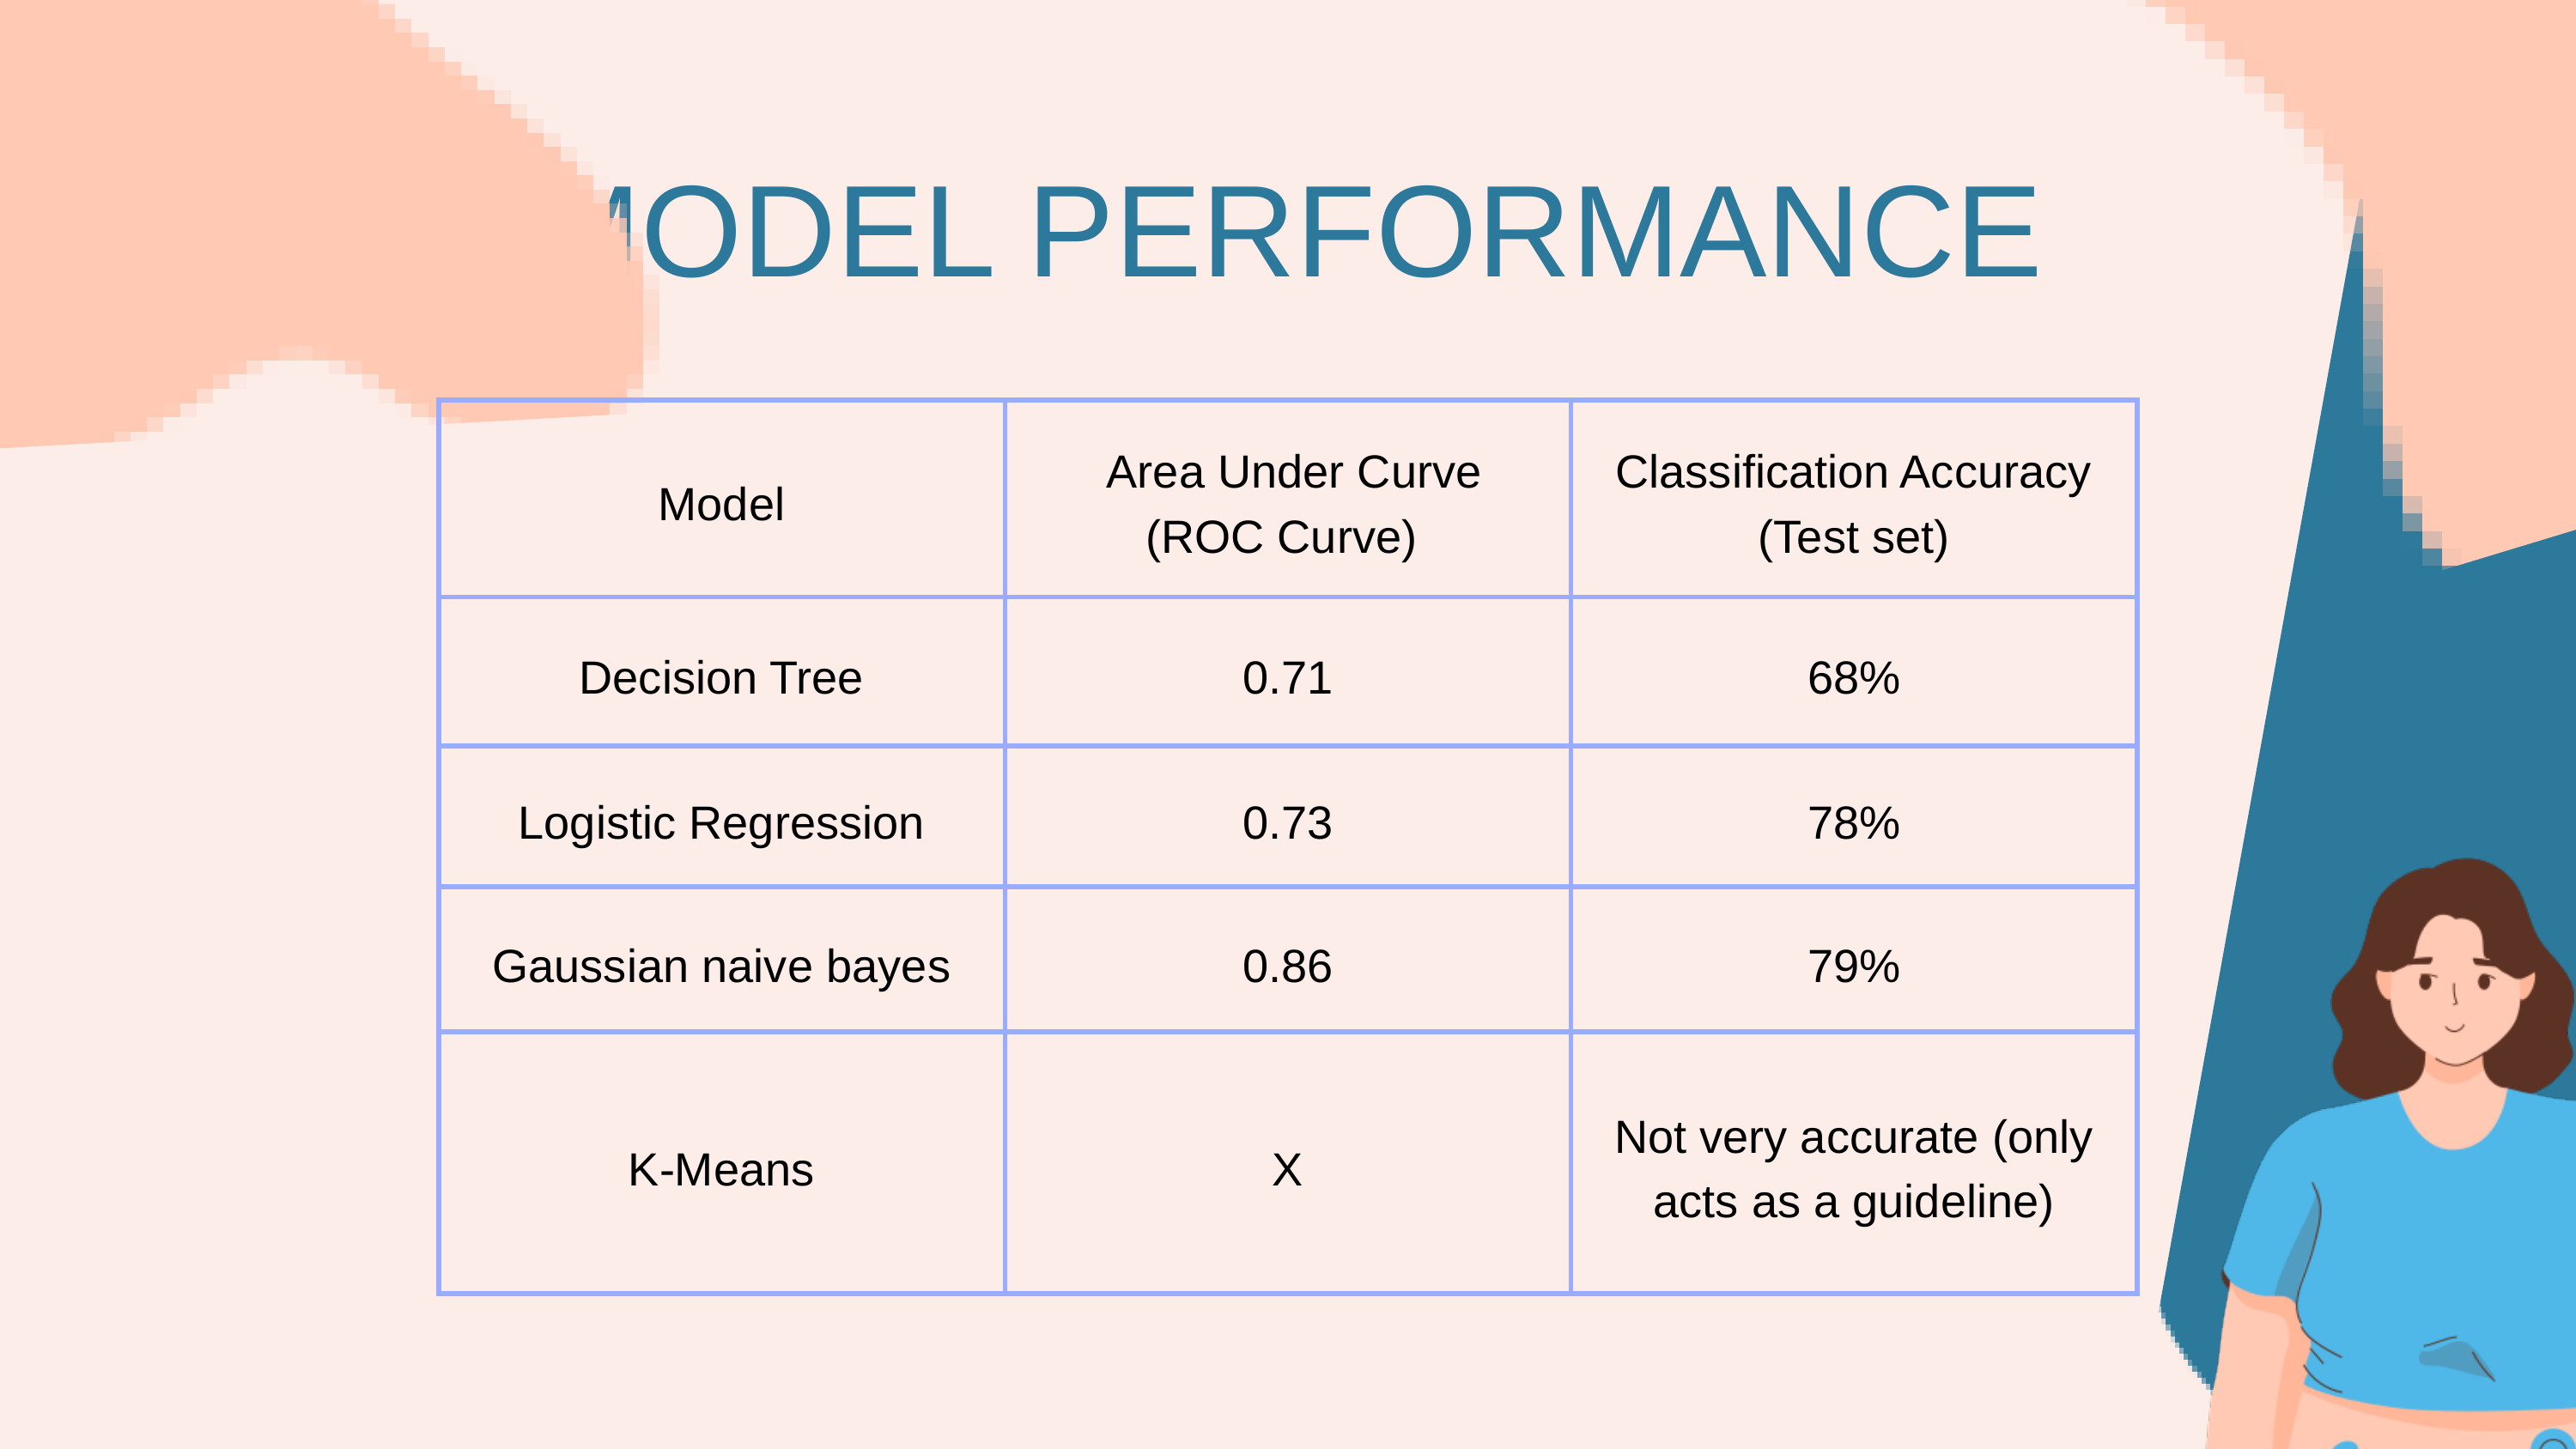

MODEL PERFORMANCE
| Model | Area Under Curve (ROC Curve) | Classification Accuracy (Test set) |
| --- | --- | --- |
| Decision Tree | 0.71 | 68% |
| Logistic Regression | 0.73 | 78% |
| Gaussian naive bayes | 0.86 | 79% |
| K-Means | X | Not very accurate (only acts as a guideline) |